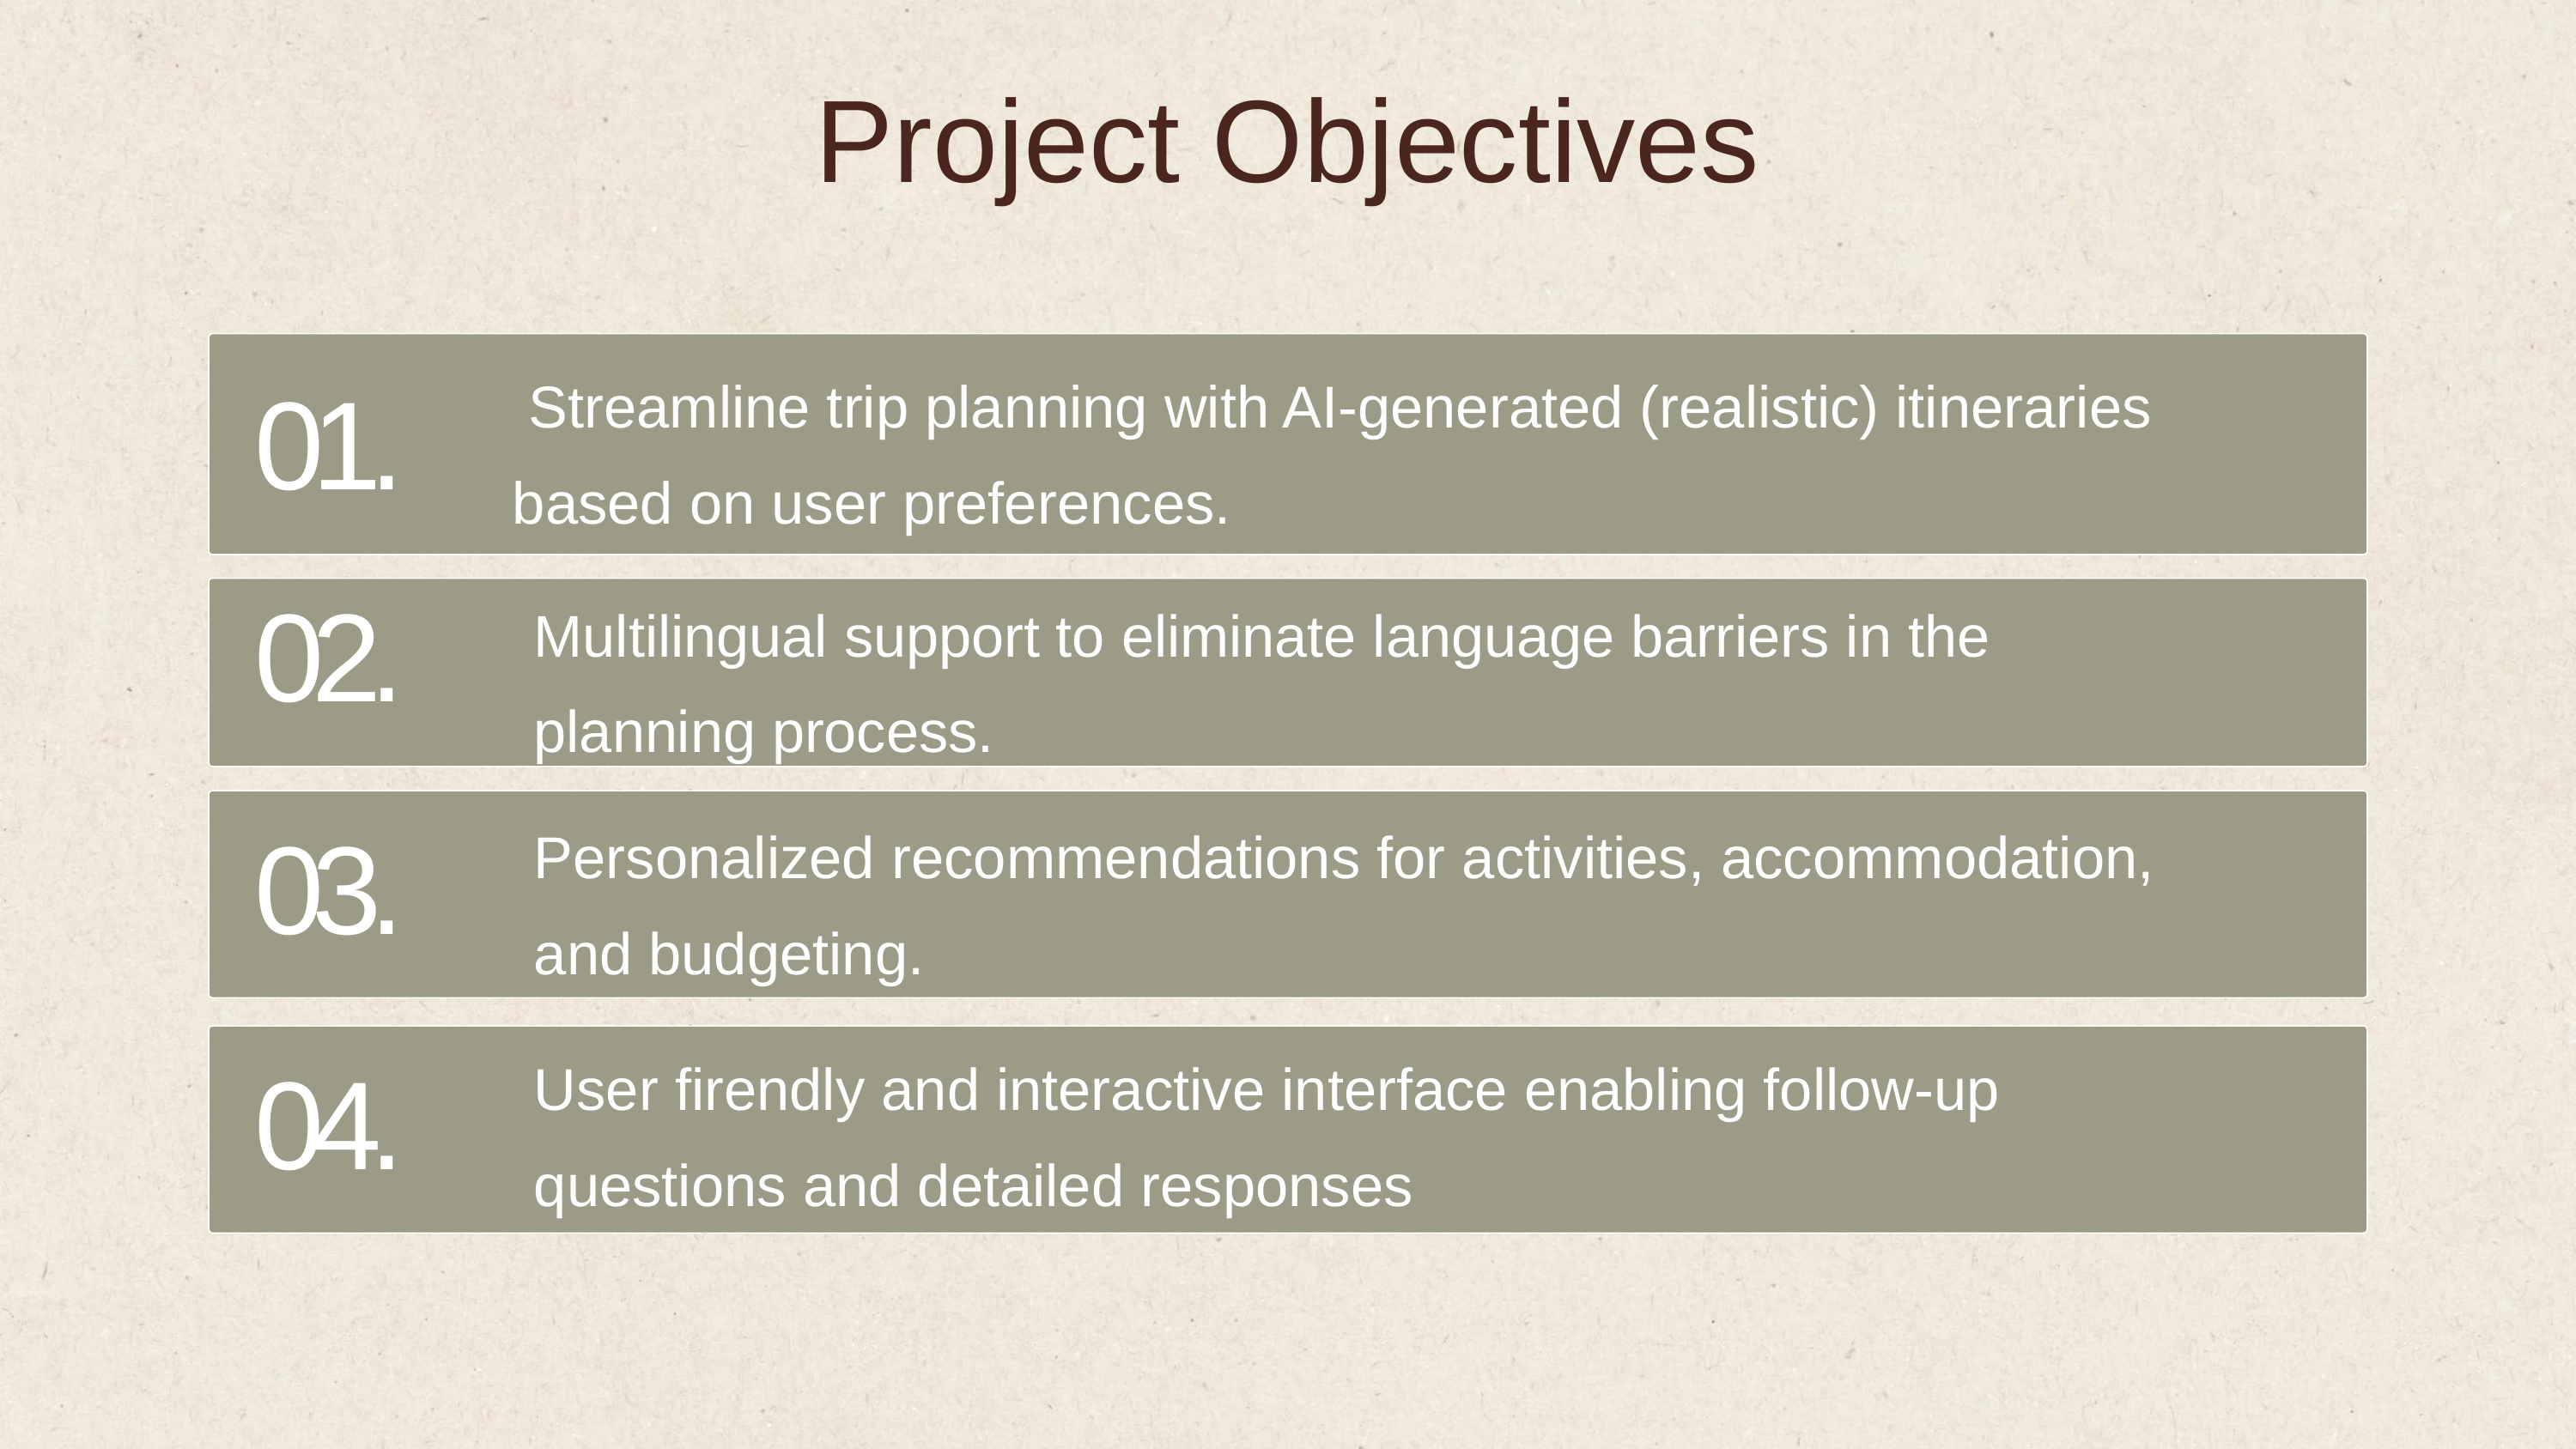

Project Objectives

 Streamline trip planning with AI-generated (realistic) itineraries based on user preferences.
01.
Multilingual support to eliminate language barriers in the planning process.

02.

Personalized recommendations for activities, accommodation, and budgeting.
03.

User firendly and interactive interface enabling follow-up questions and detailed responses

04.